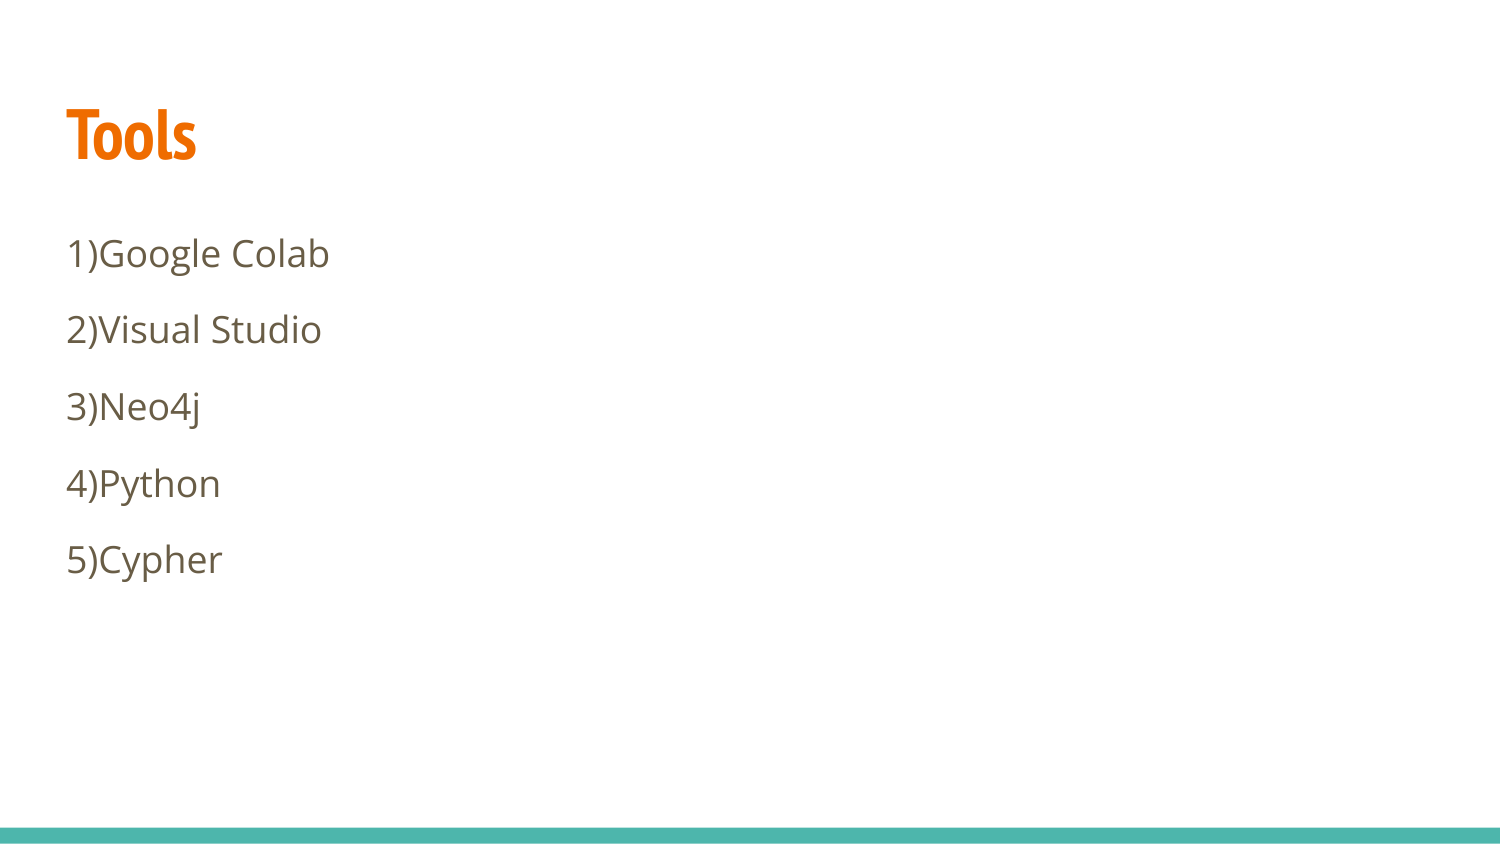

# Tools
1)Google Colab
2)Visual Studio
3)Neo4j
4)Python
5)Cypher